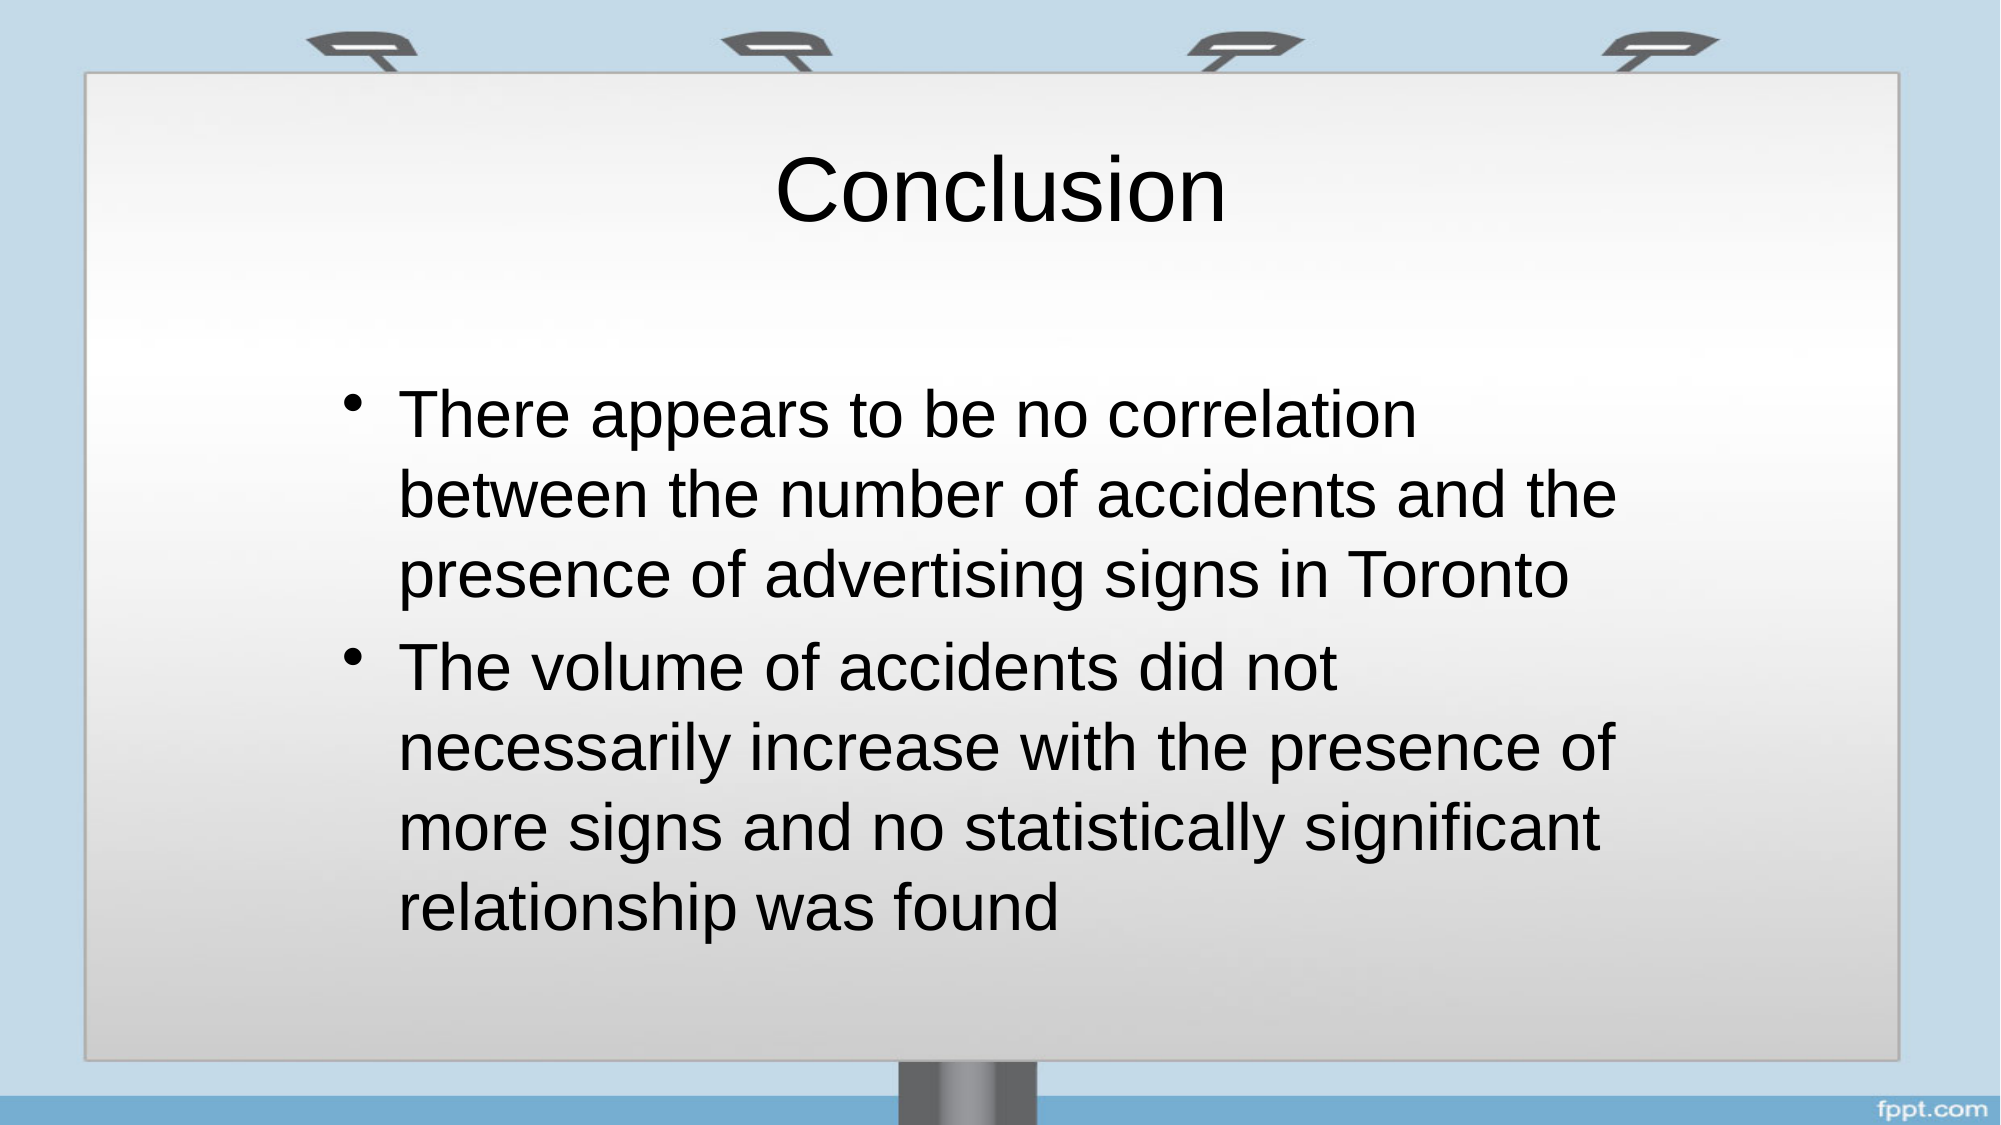

# Conclusion
There appears to be no correlation between the number of accidents and the presence of advertising signs in Toronto
The volume of accidents did not necessarily increase with the presence of more signs and no statistically significant relationship was found